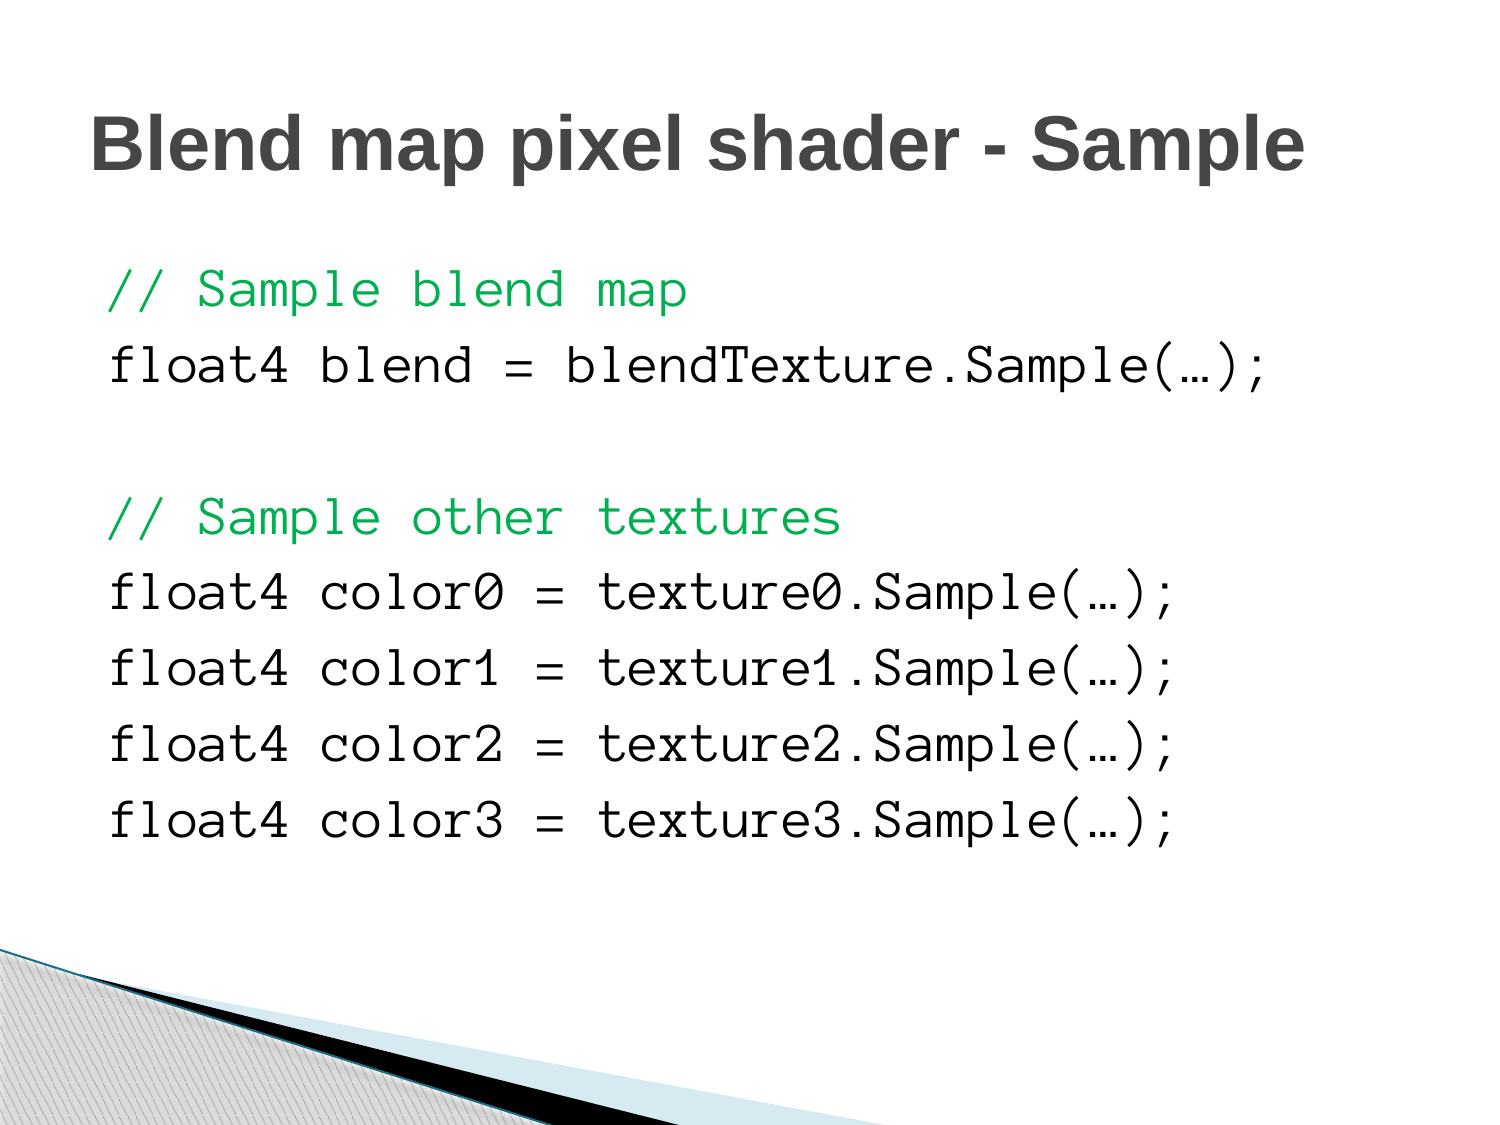

# Blend map pixel shader - Sample
// Sample blend map
float4 blend = blendTexture.Sample(…);

// Sample other textures
float4 color0 = texture0.Sample(…);
float4 color1 = texture1.Sample(…);
float4 color2 = texture2.Sample(…);
float4 color3 = texture3.Sample(…);